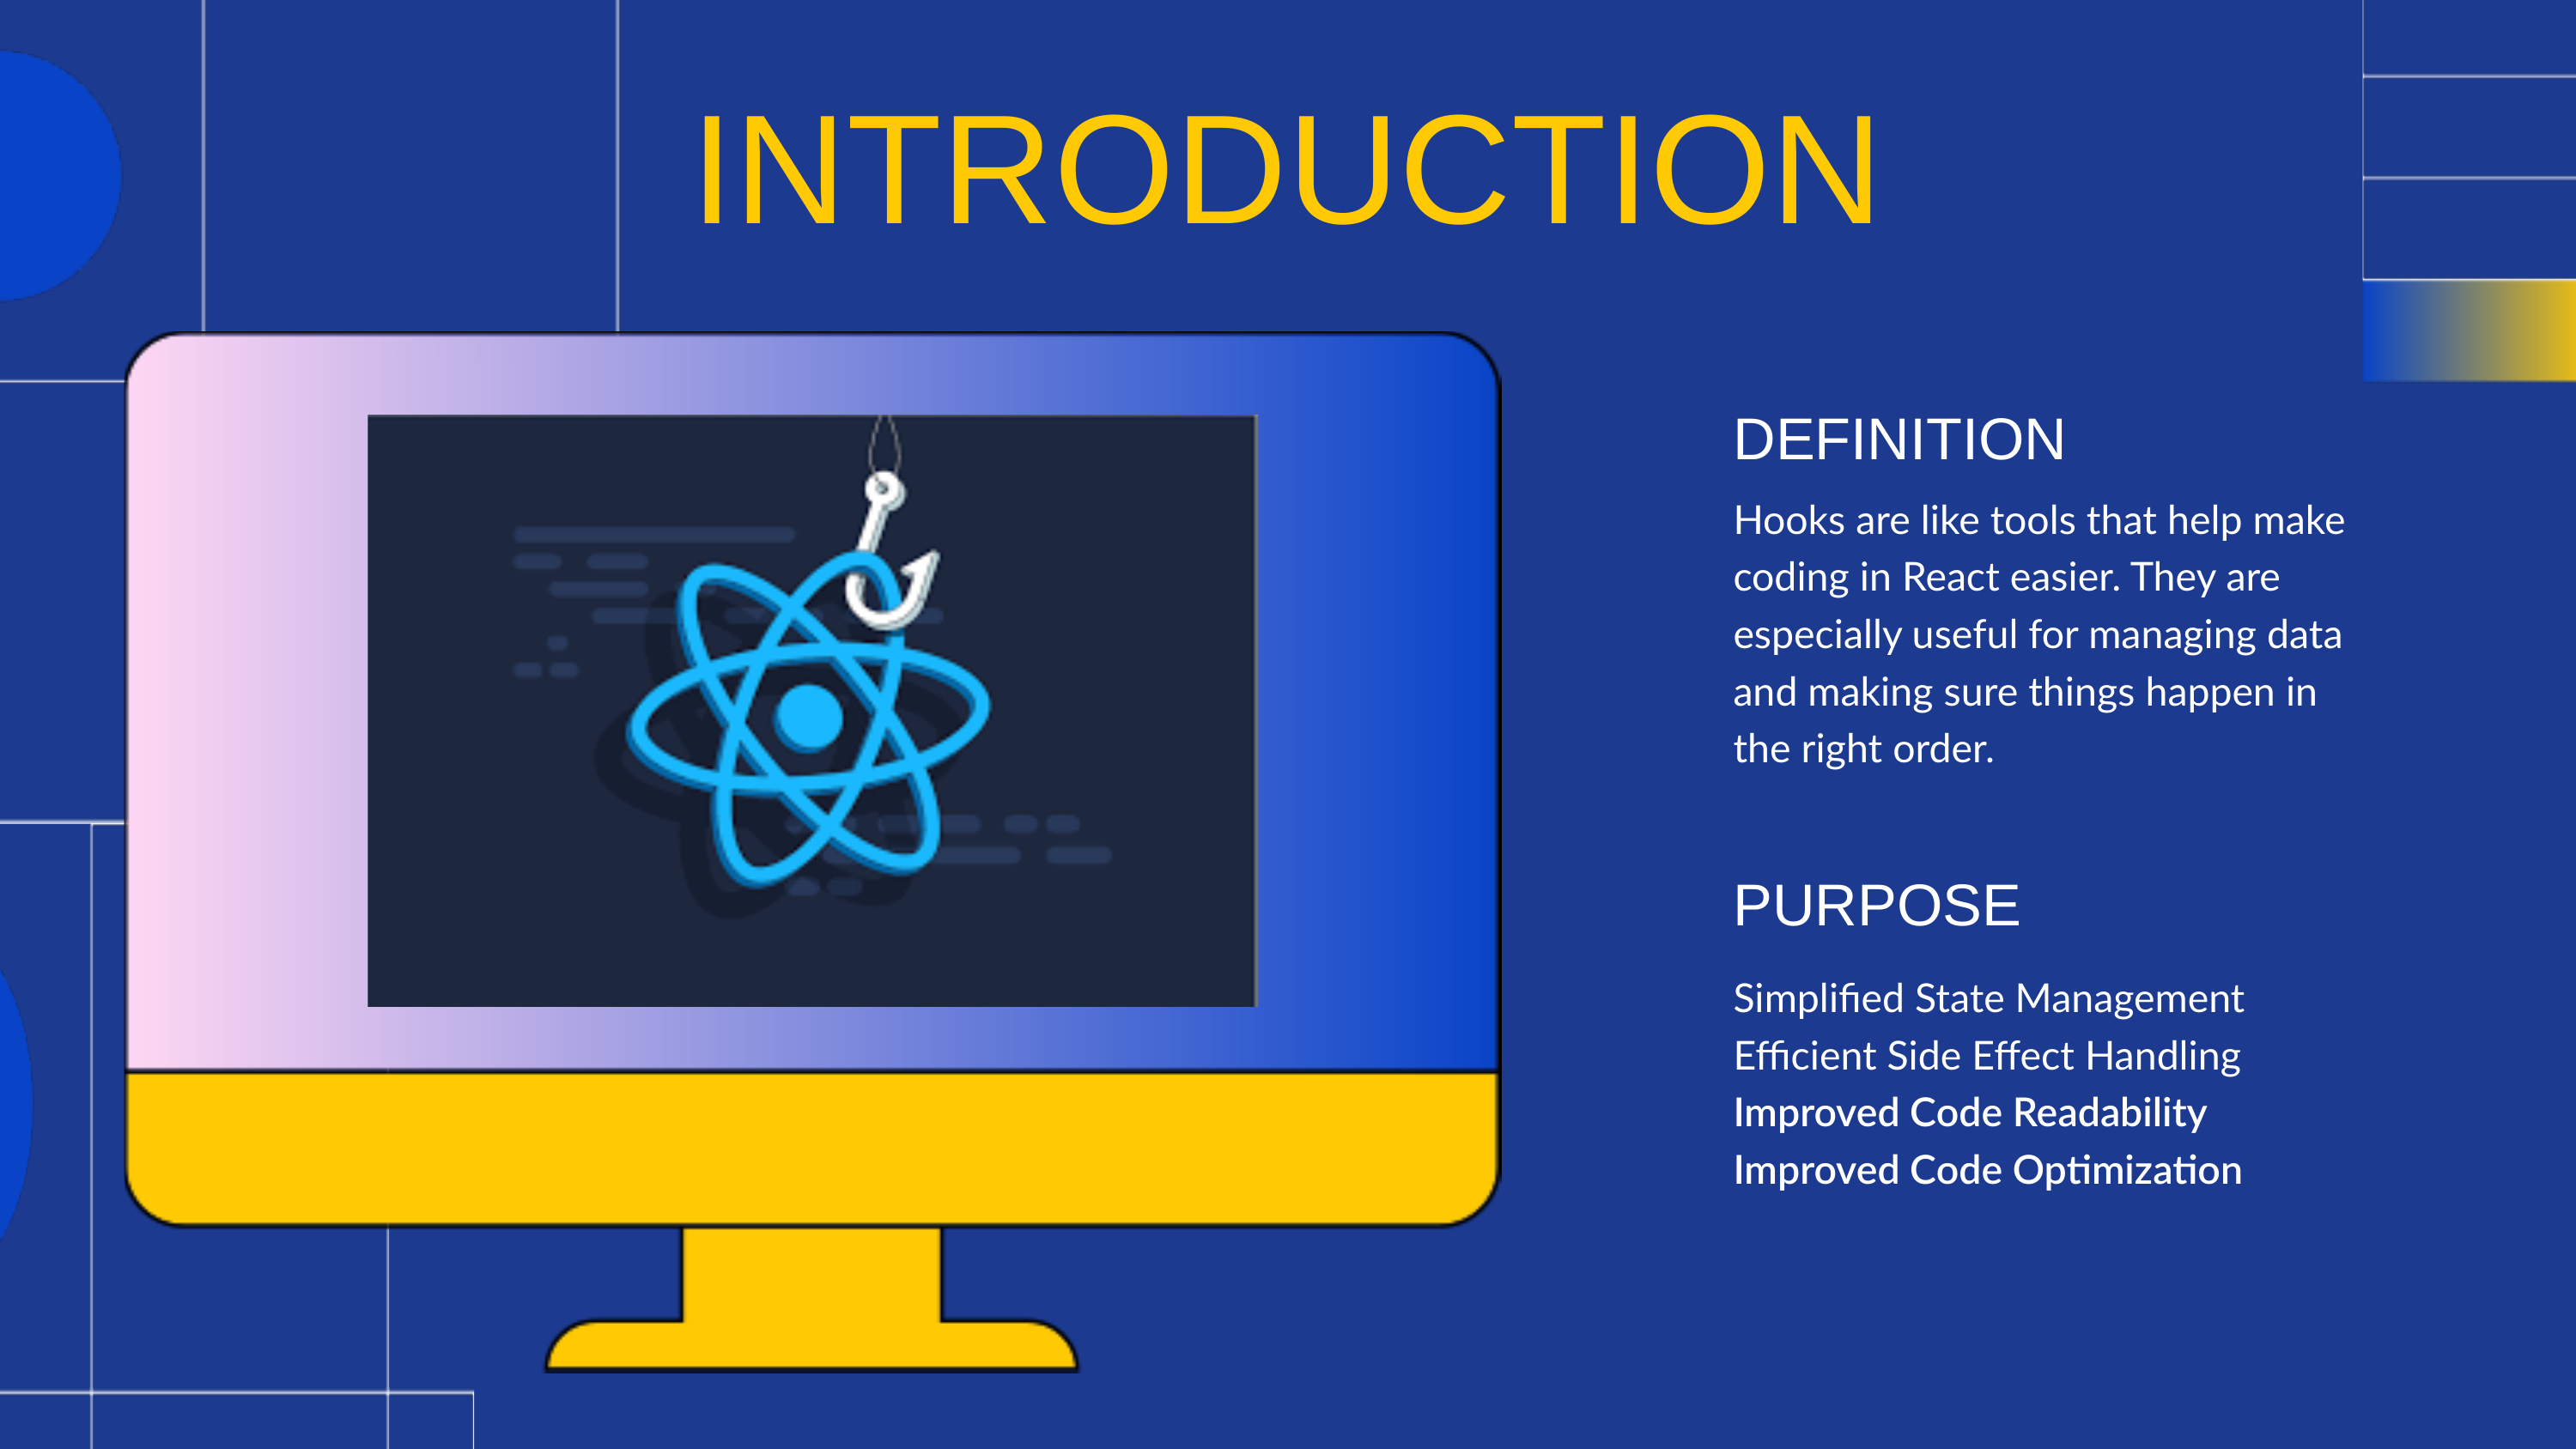

INTRODUCTION

DEFINITION

Hooks are like tools that help make coding in React easier. They are especially useful for managing data and making sure things happen in the right order.
PURPOSE
Simplified State Management
Efficient Side Effect Handling
Improved Code Readability
Improved Code Optimization